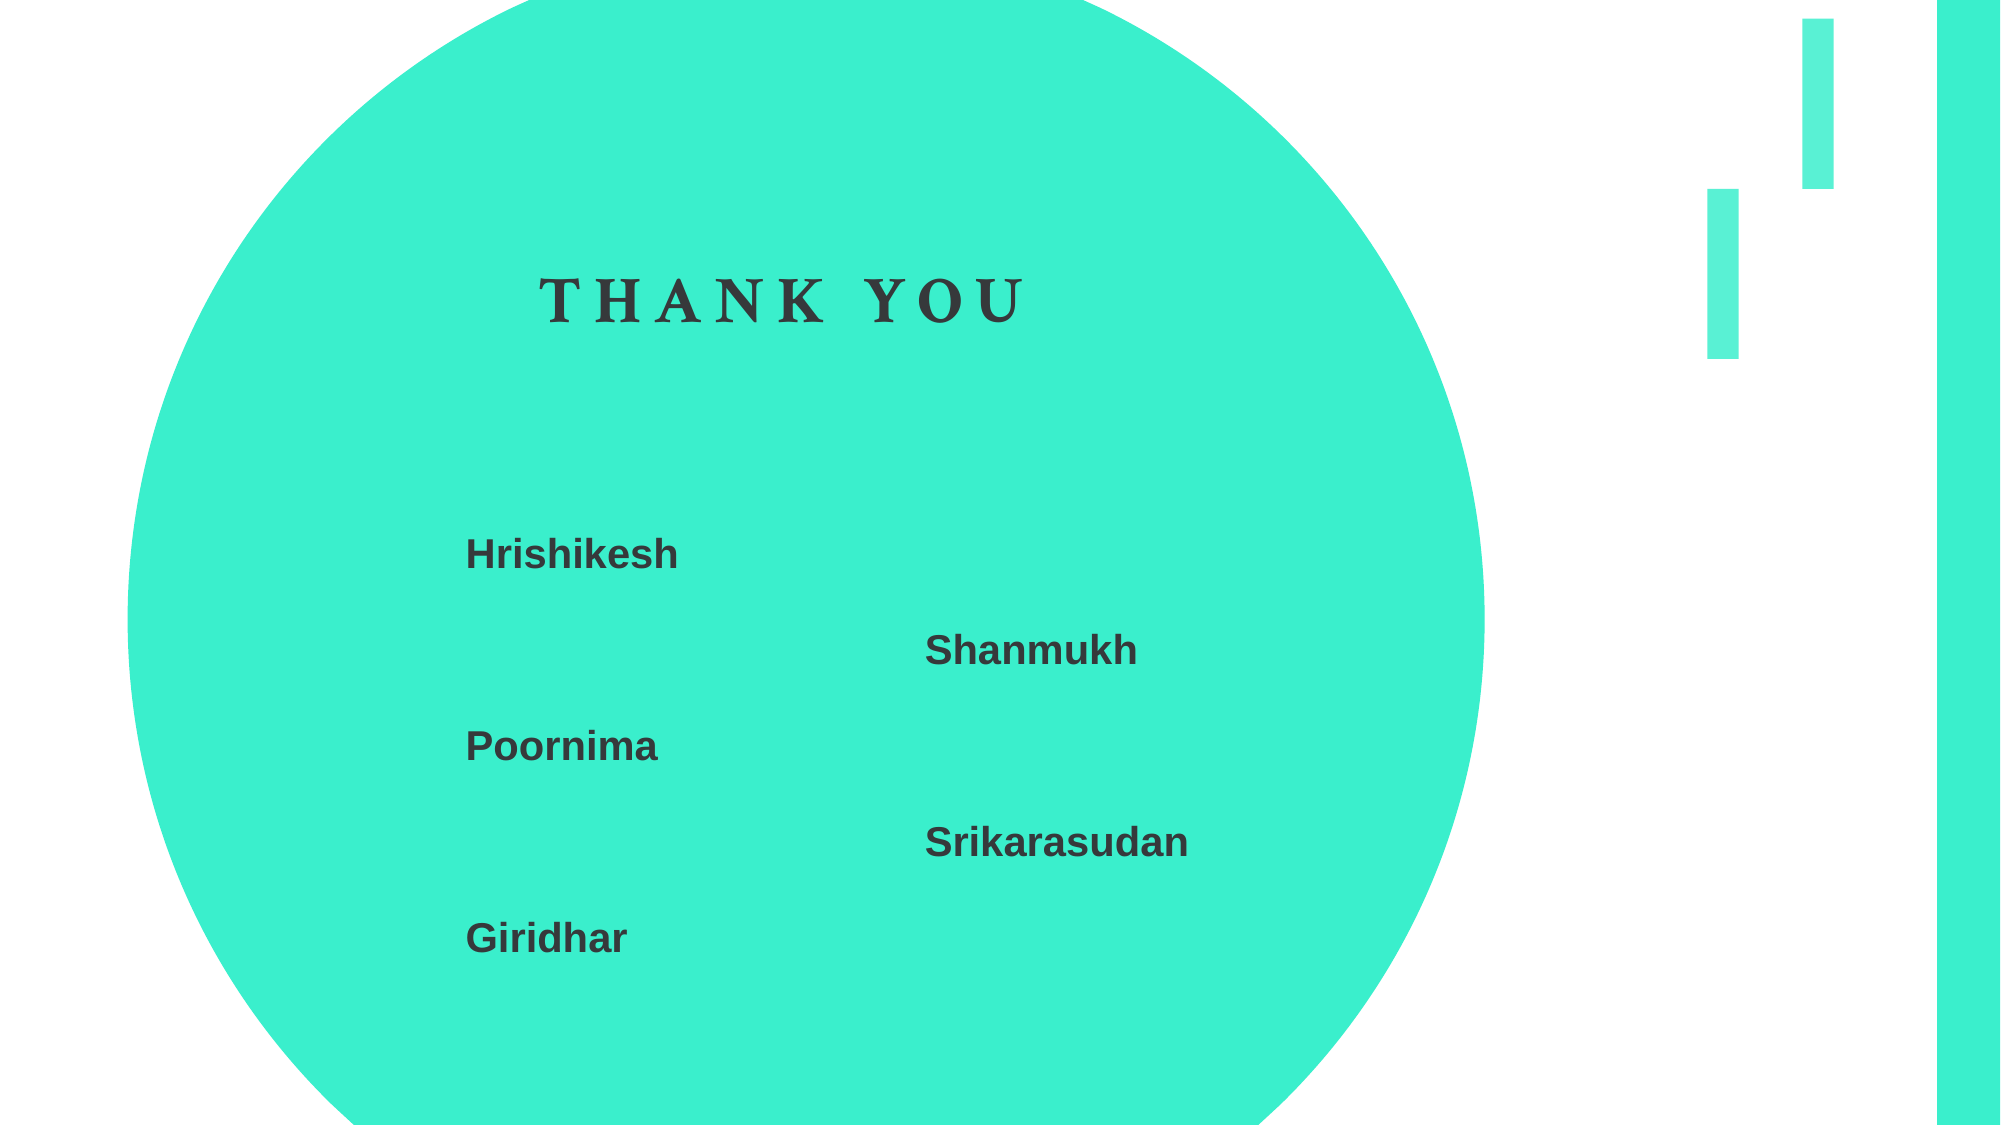

# THANK YOU
Hrishikesh
           Shanmukh
Poornima
           Srikarasudan
Giridhar